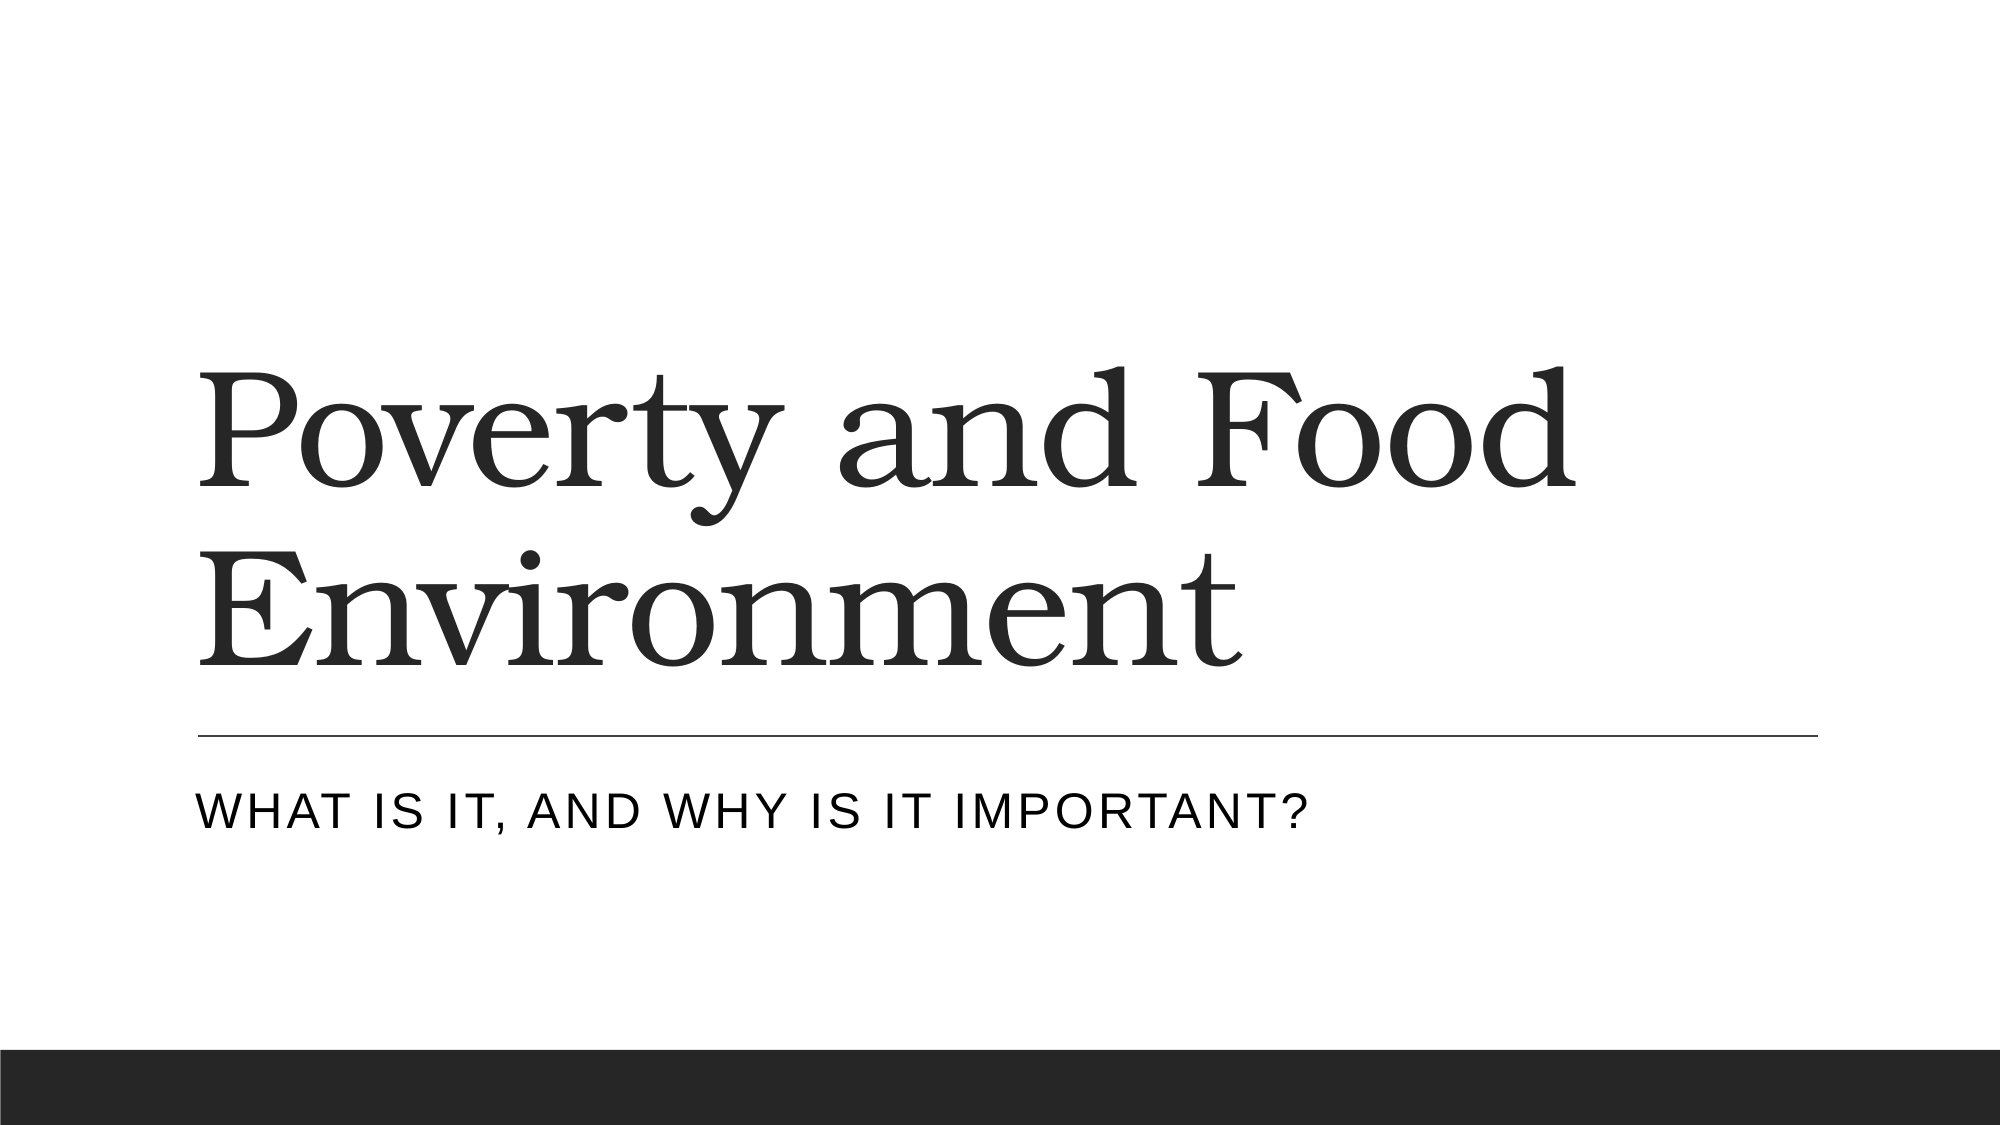

# Poverty and Food Environment
What is it, and why is it Important?